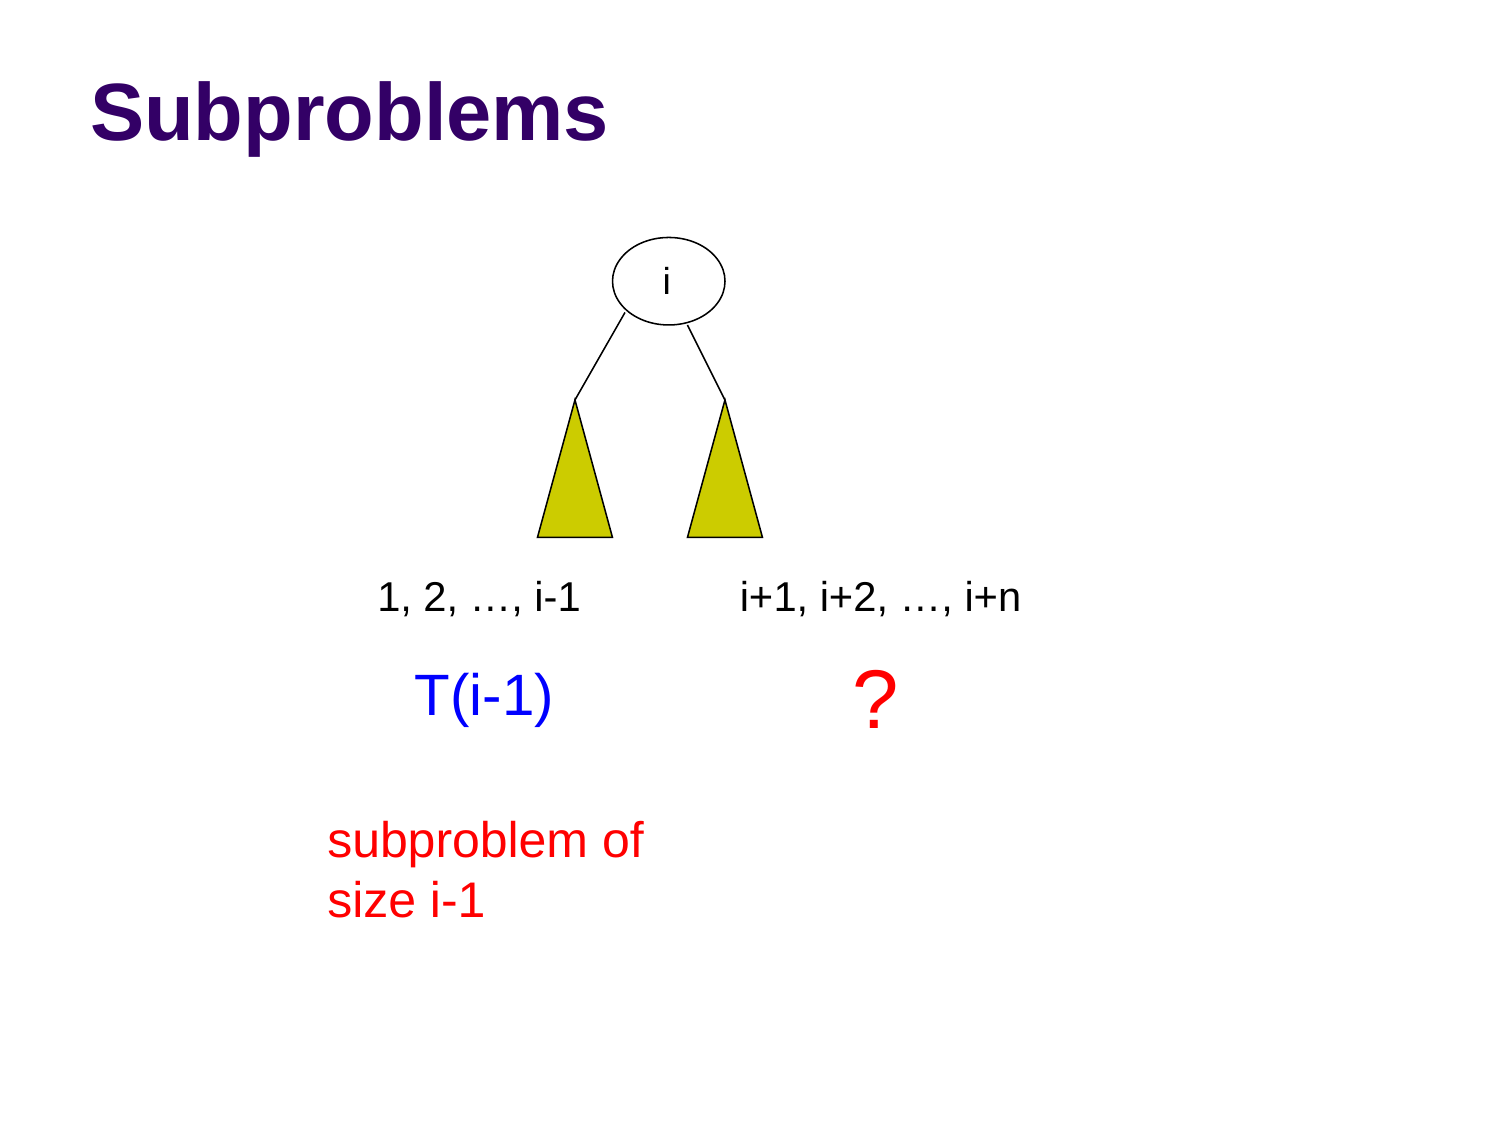

# Subproblems

 i

1, 2, …, i-1
i+1, i+2, …, i+n
?
T(i-1)
subproblem of size i-1